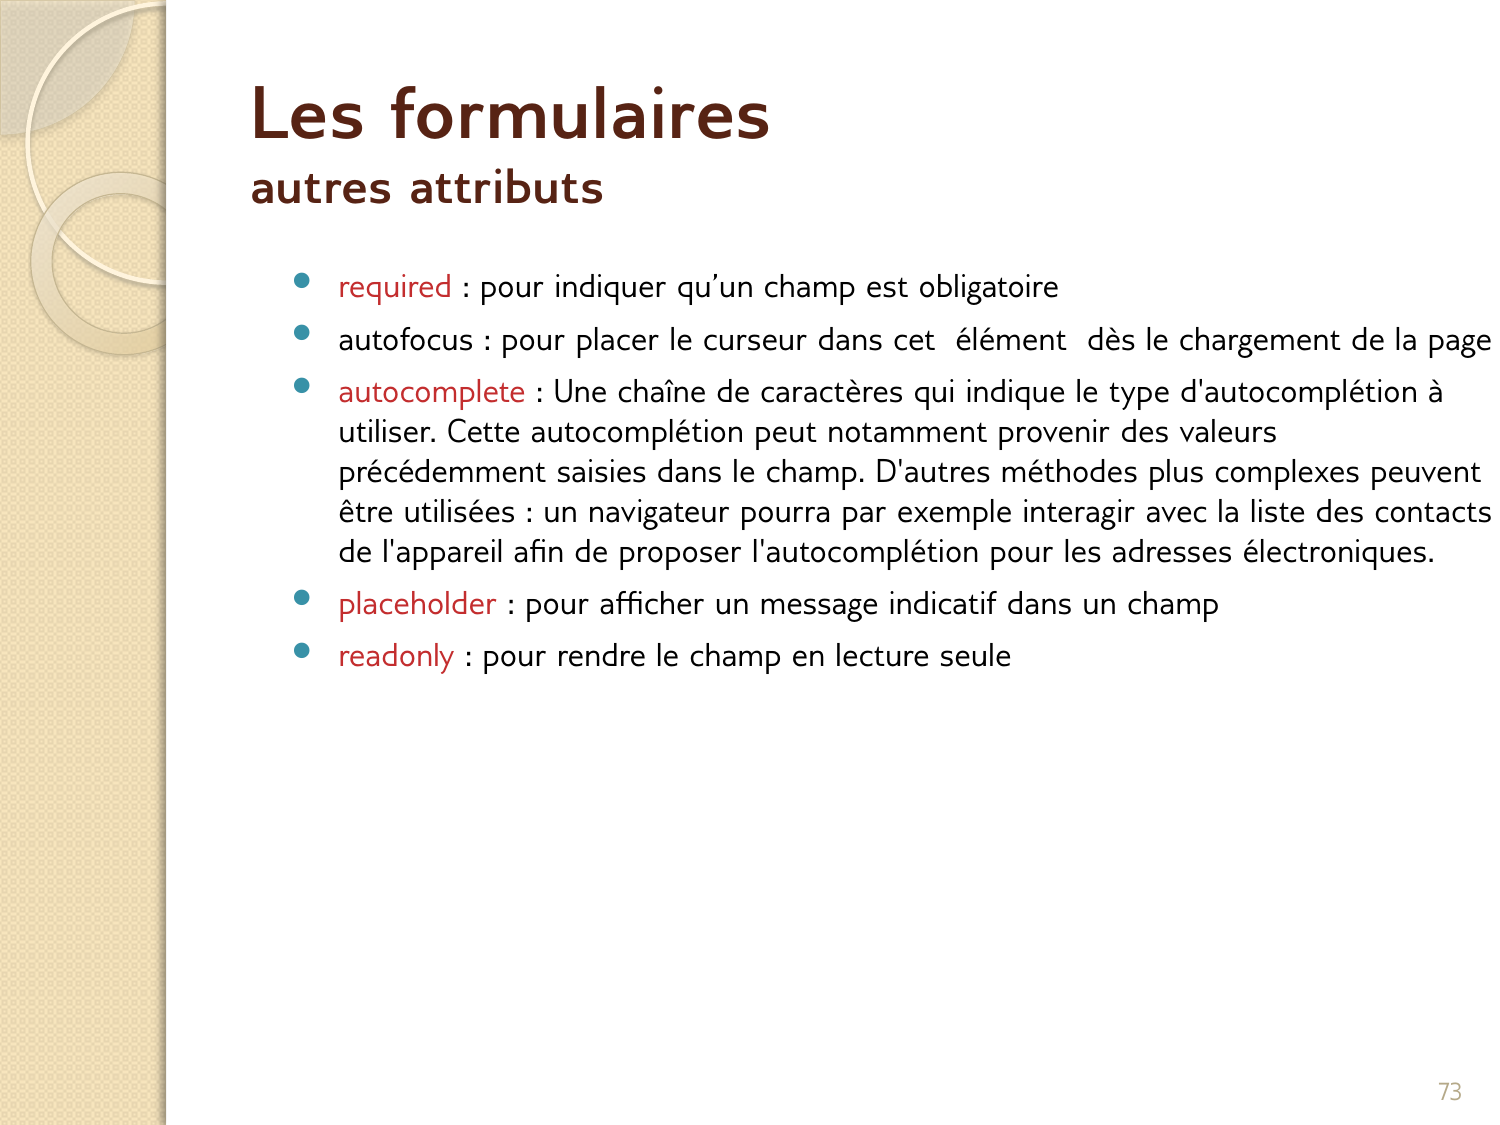

# Les formulaires autres attributs

required : pour indiquer qu’un champ est obligatoire
autofocus : pour placer le curseur dans cet  élément  dès le chargement de la page
autocomplete : Une chaîne de caractères qui indique le type d'autocomplétion à utiliser. Cette autocomplétion peut notamment provenir des valeurs précédemment saisies dans le champ. D'autres méthodes plus complexes peuvent être utilisées : un navigateur pourra par exemple interagir avec la liste des contacts de l'appareil afin de proposer l'autocomplétion pour les adresses électroniques.
placeholder : pour afficher un message indicatif dans un champ
readonly : pour rendre le champ en lecture seule

73